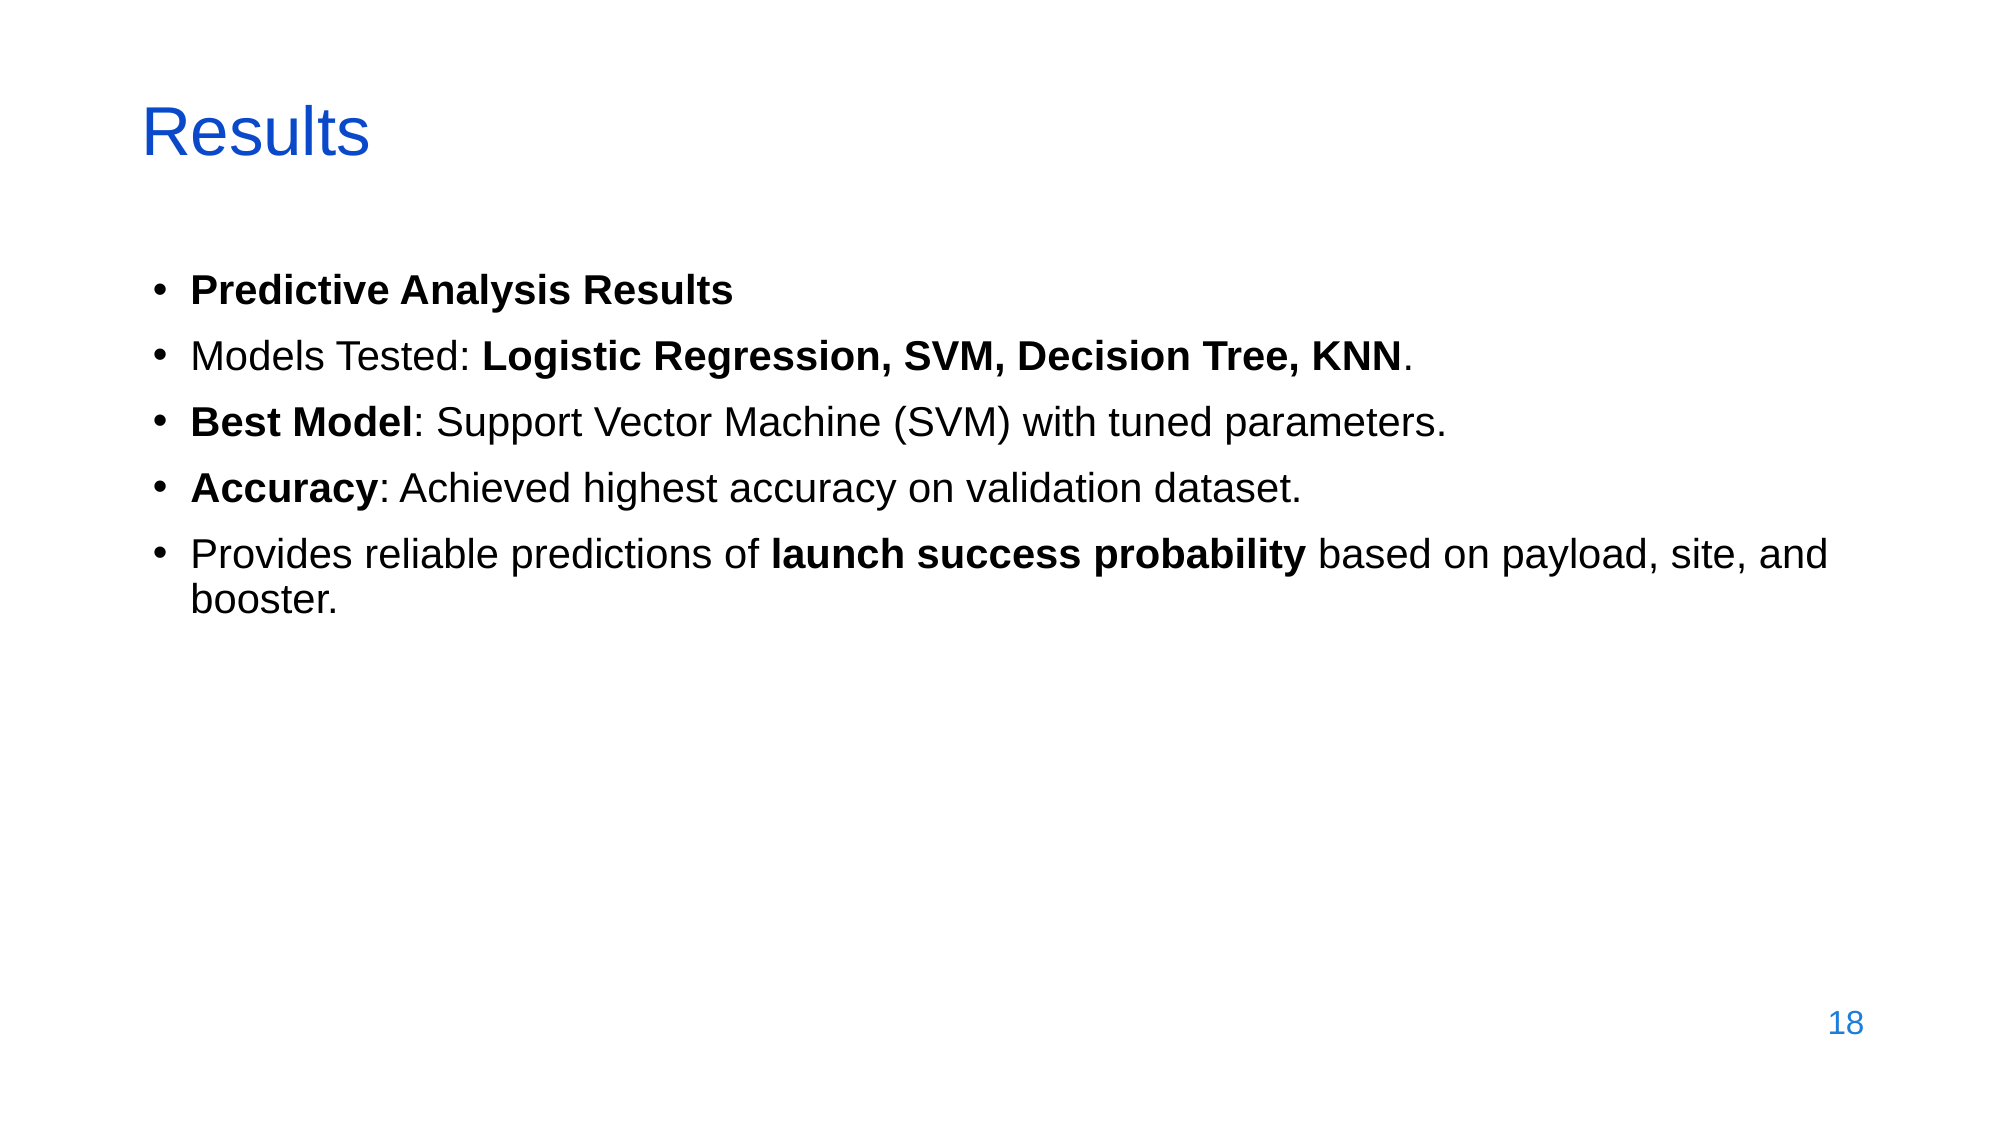

Results
Predictive Analysis Results
Models Tested: Logistic Regression, SVM, Decision Tree, KNN.
Best Model: Support Vector Machine (SVM) with tuned parameters.
Accuracy: Achieved highest accuracy on validation dataset.
Provides reliable predictions of launch success probability based on payload, site, and booster.
18